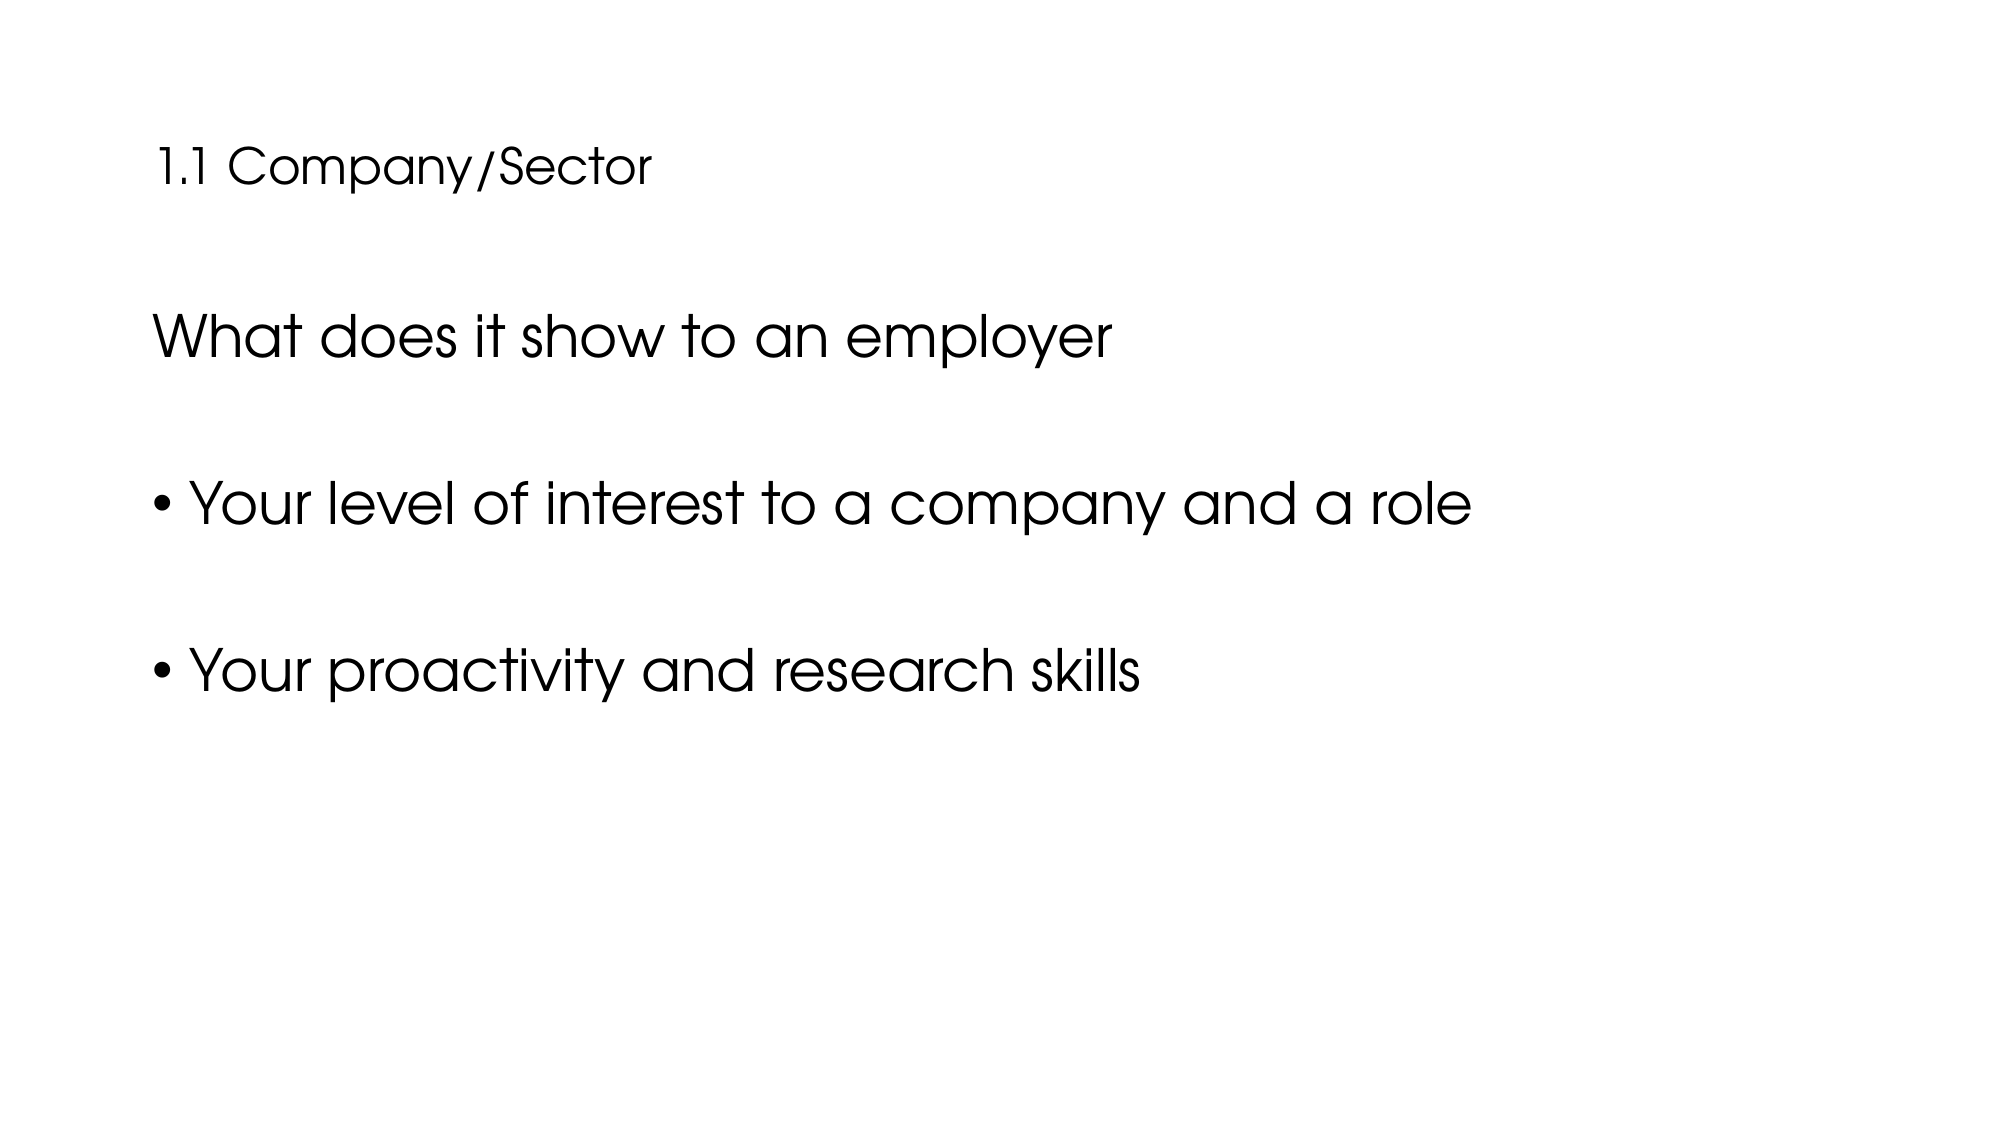

# 1.1 Company/Sector
What does it show to an employer

Your level of interest to a company and a role

Your proactivity and research skills